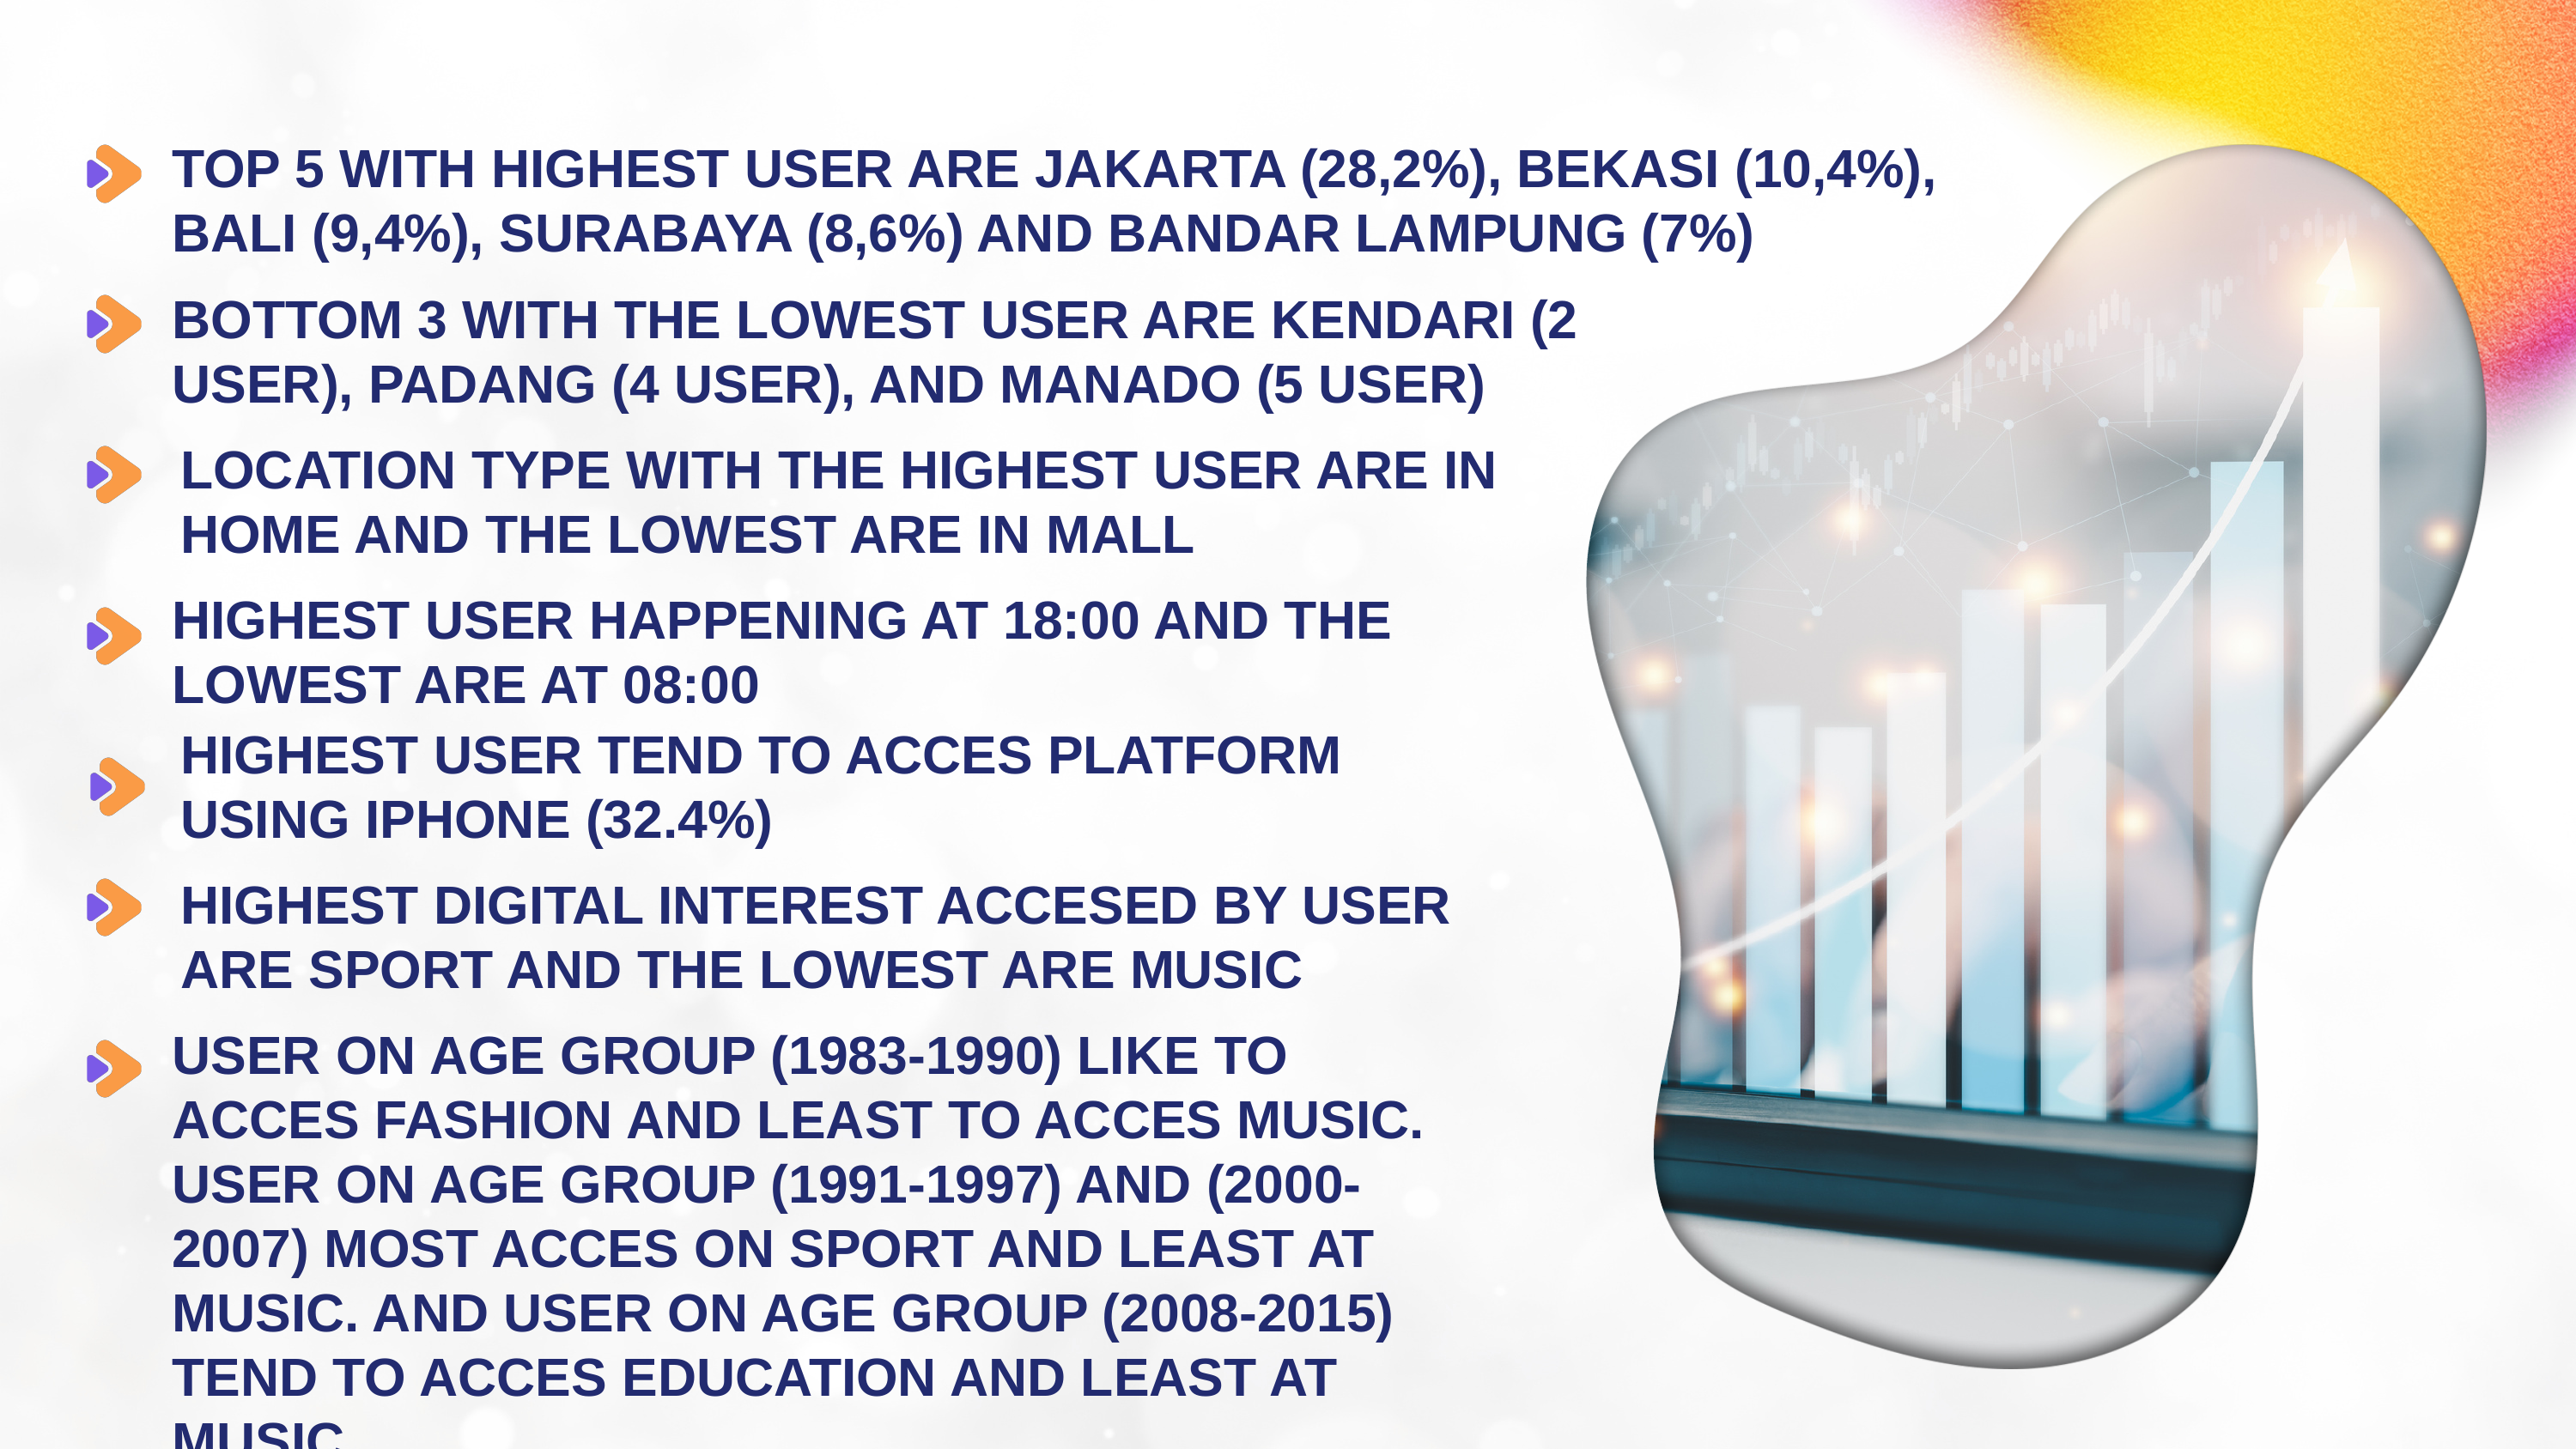

TOP 5 WITH HIGHEST USER ARE JAKARTA (28,2%), BEKASI (10,4%), BALI (9,4%), SURABAYA (8,6%) AND BANDAR LAMPUNG (7%)

BOTTOM 3 WITH THE LOWEST USER ARE KENDARI (2 USER), PADANG (4 USER), AND MANADO (5 USER)

LOCATION TYPE WITH THE HIGHEST USER ARE IN HOME AND THE LOWEST ARE IN MALL

HIGHEST USER HAPPENING AT 18:00 AND THE LOWEST ARE AT 08:00

HIGHEST USER TEND TO ACCES PLATFORM USING IPHONE (32.4%)

HIGHEST DIGITAL INTEREST ACCESED BY USER ARE SPORT AND THE LOWEST ARE MUSIC

USER ON AGE GROUP (1983-1990) LIKE TO ACCES FASHION AND LEAST TO ACCES MUSIC. USER ON AGE GROUP (1991-1997) AND (2000-2007) MOST ACCES ON SPORT AND LEAST AT MUSIC. AND USER ON AGE GROUP (2008-2015) TEND TO ACCES EDUCATION AND LEAST AT MUSIC.